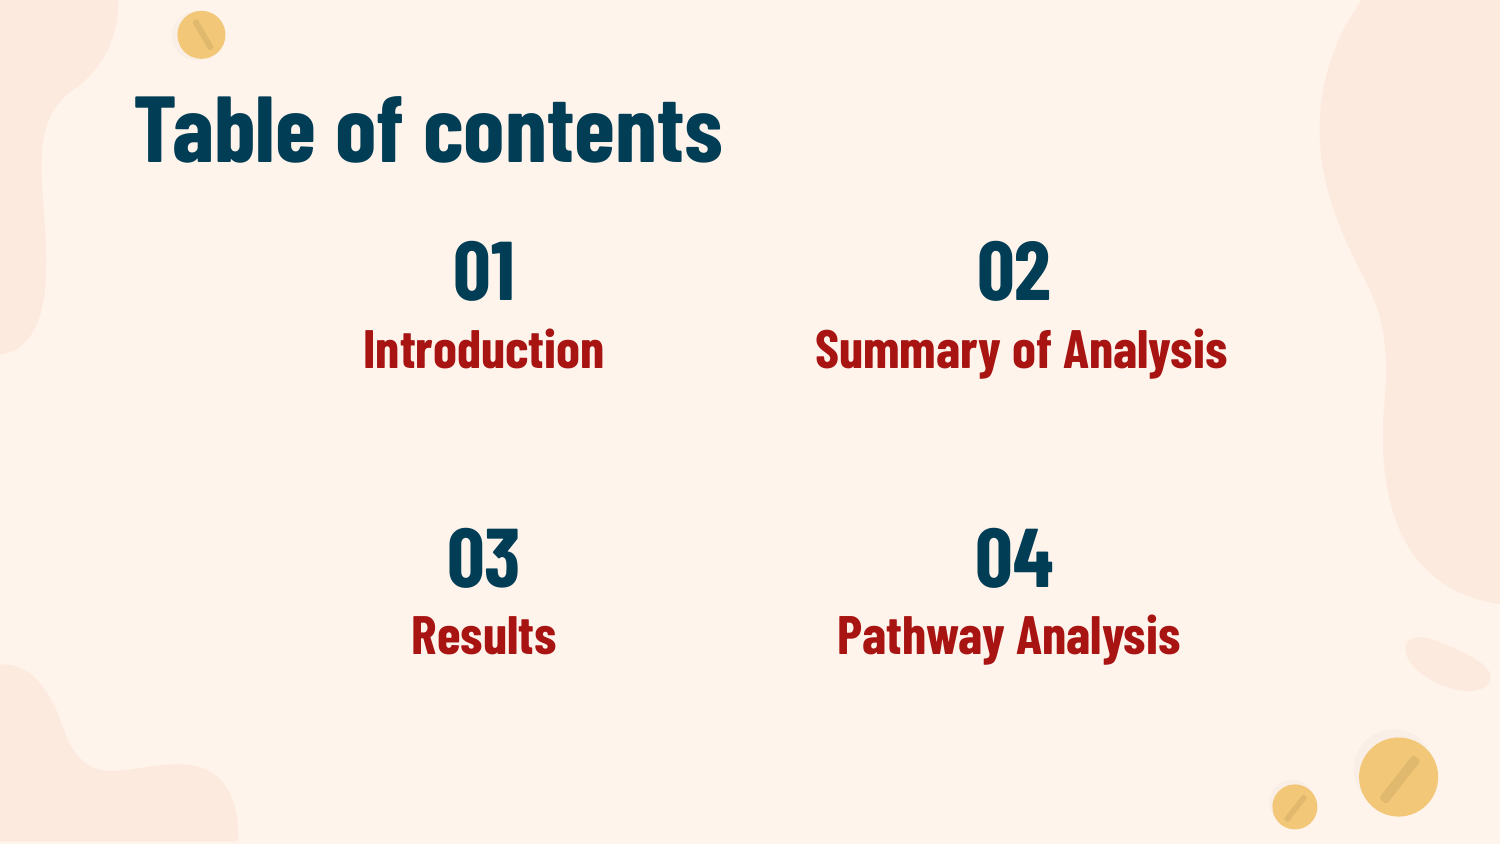

# Table of contents
01
02
Summary of Analysis
Introduction
03
04
Results
Pathway Analysis